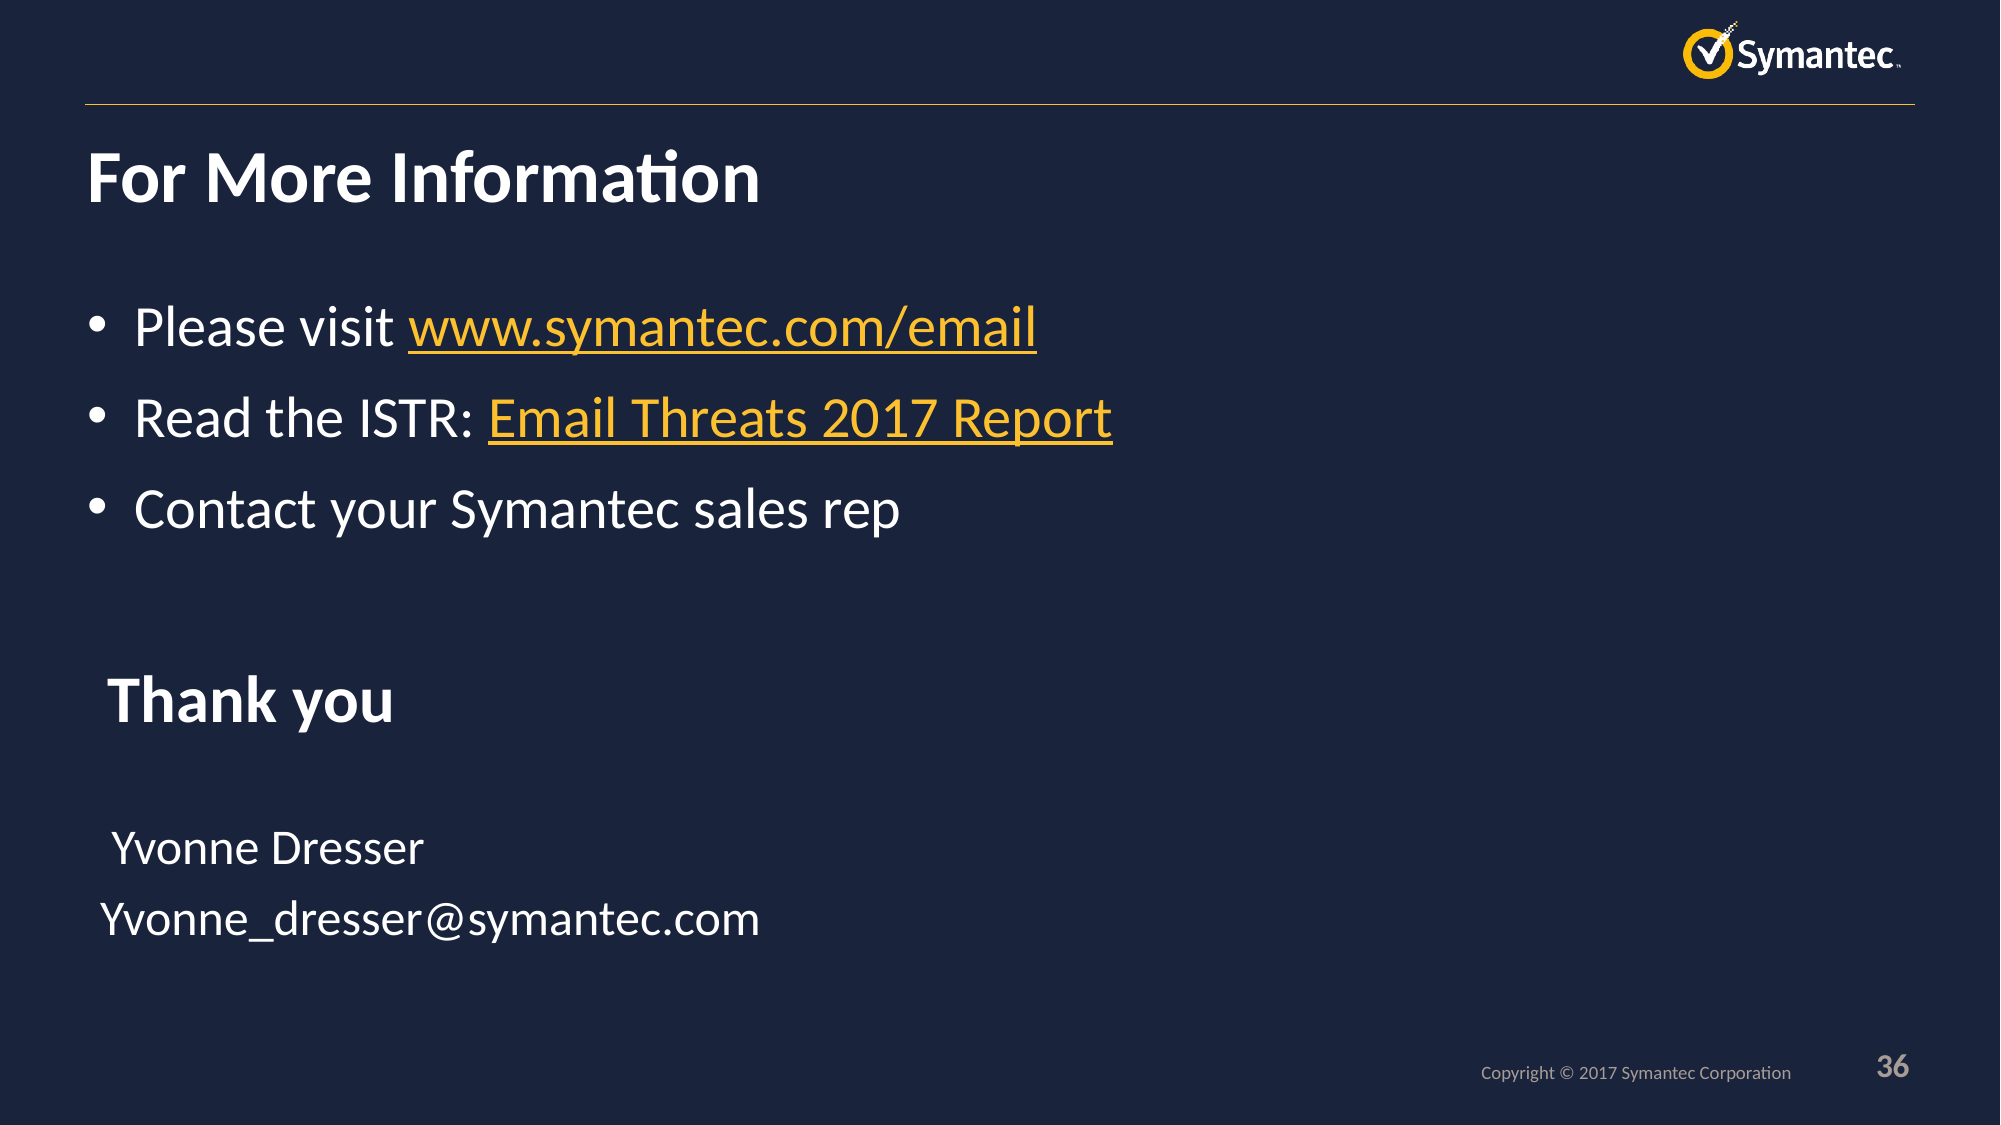

# For More Information
Please visit www.symantec.com/email
Read the ISTR: Email Threats 2017 Report
Contact your Symantec sales rep

Thank you
Yvonne Dresser
Yvonne_dresser@symantec.com